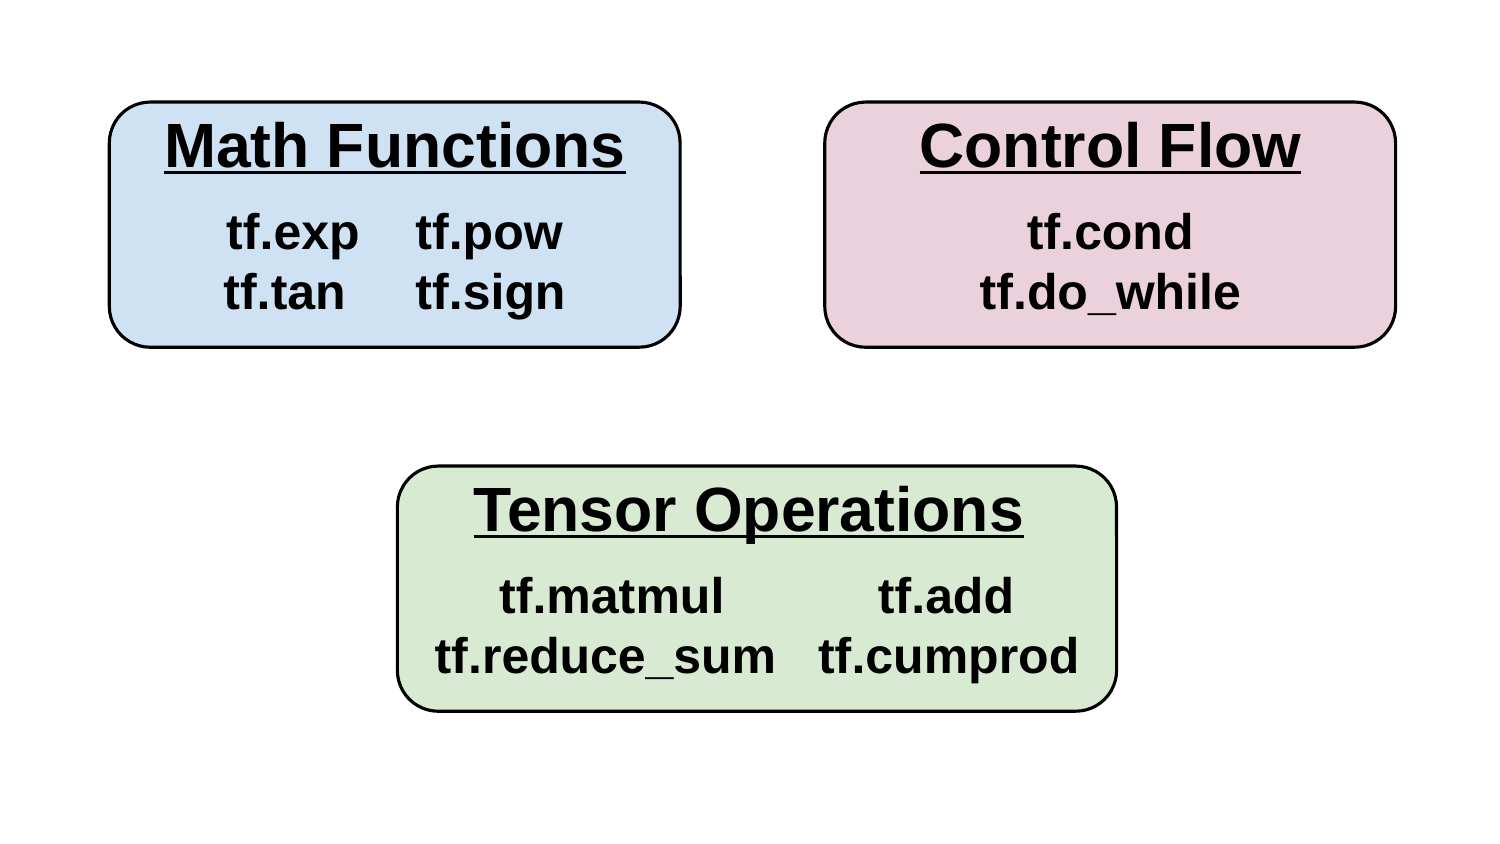

Math Functions
Control Flow
tf.exp    tf.pow
tf.tan     tf.sign
tf.cond
tf.do_while

Tensor Operations
tf.matmul           tf.add
tf.reduce_sum   tf.cumprod